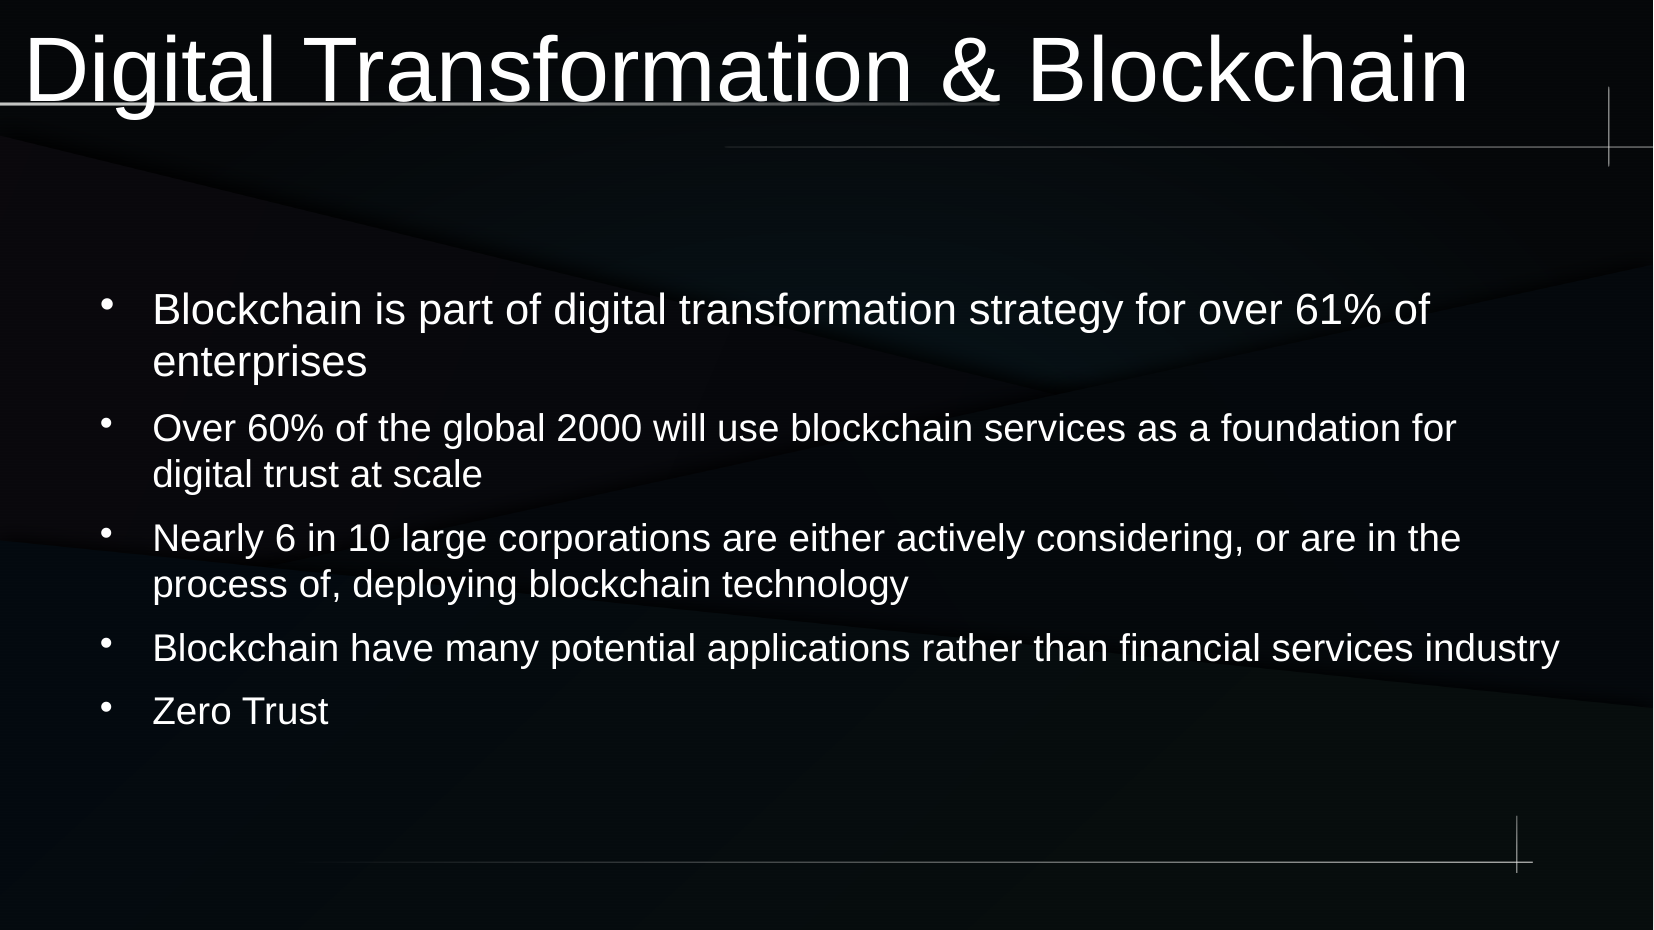

# Digital Transformation & Blockchain

Blockchain is part of digital transformation strategy for over 61% of enterprises
Over 60% of the global 2000 will use blockchain services as a foundation for digital trust at scale
Nearly 6 in 10 large corporations are either actively considering, or are in the process of, deploying blockchain technology
Blockchain have many potential applications rather than financial services industry
Zero Trust